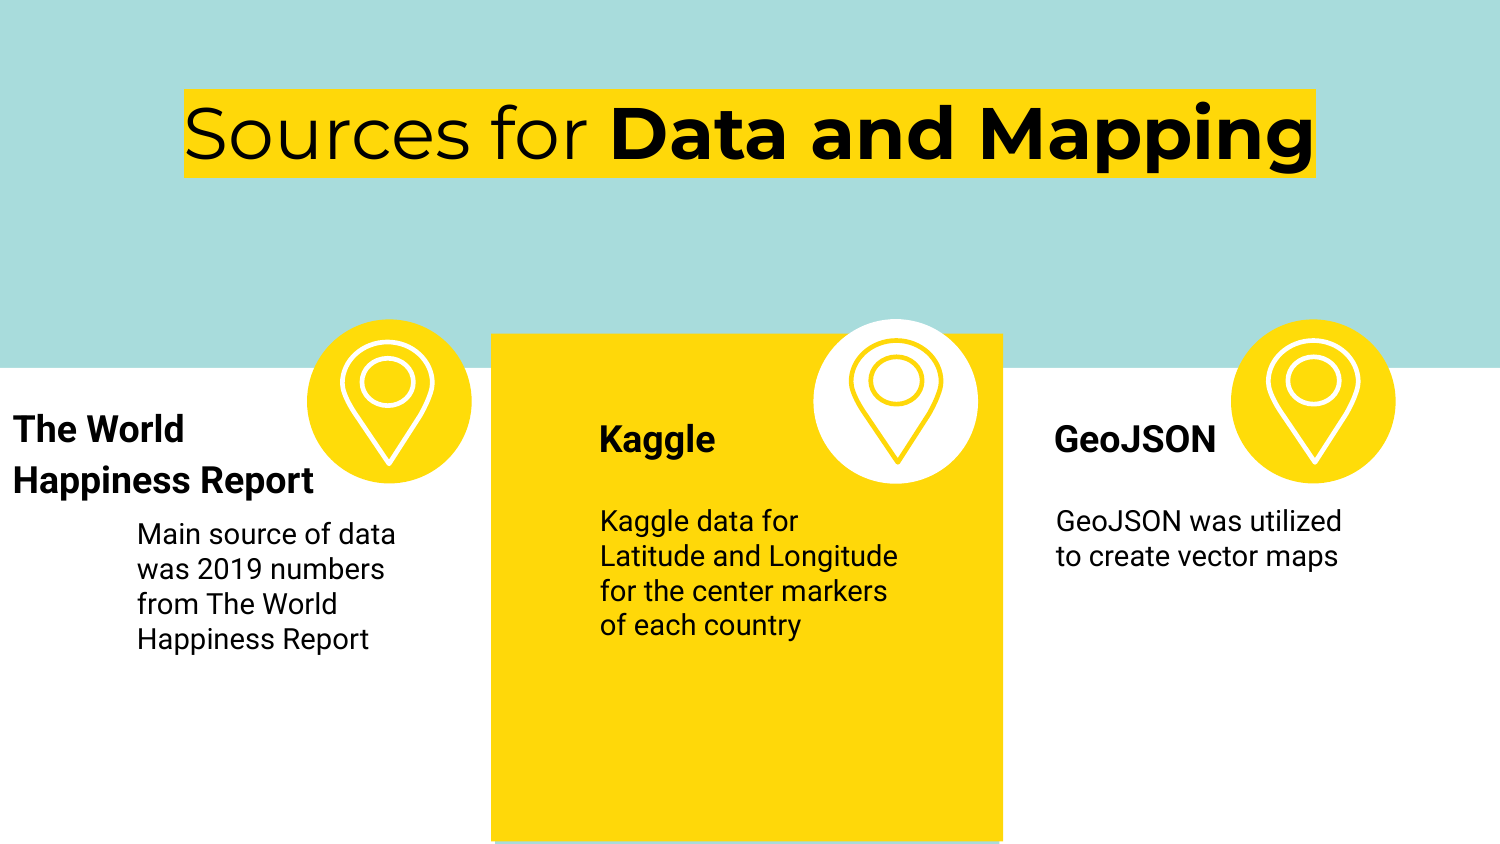

# Sources for Data and Mapping

The World Happiness Report
Kaggle
GeoJSON
Kaggle data for Latitude and Longitude for the center markers of each country
GeoJSON was utilized to create vector maps
Main source of data was 2019 numbers from The World Happiness Report